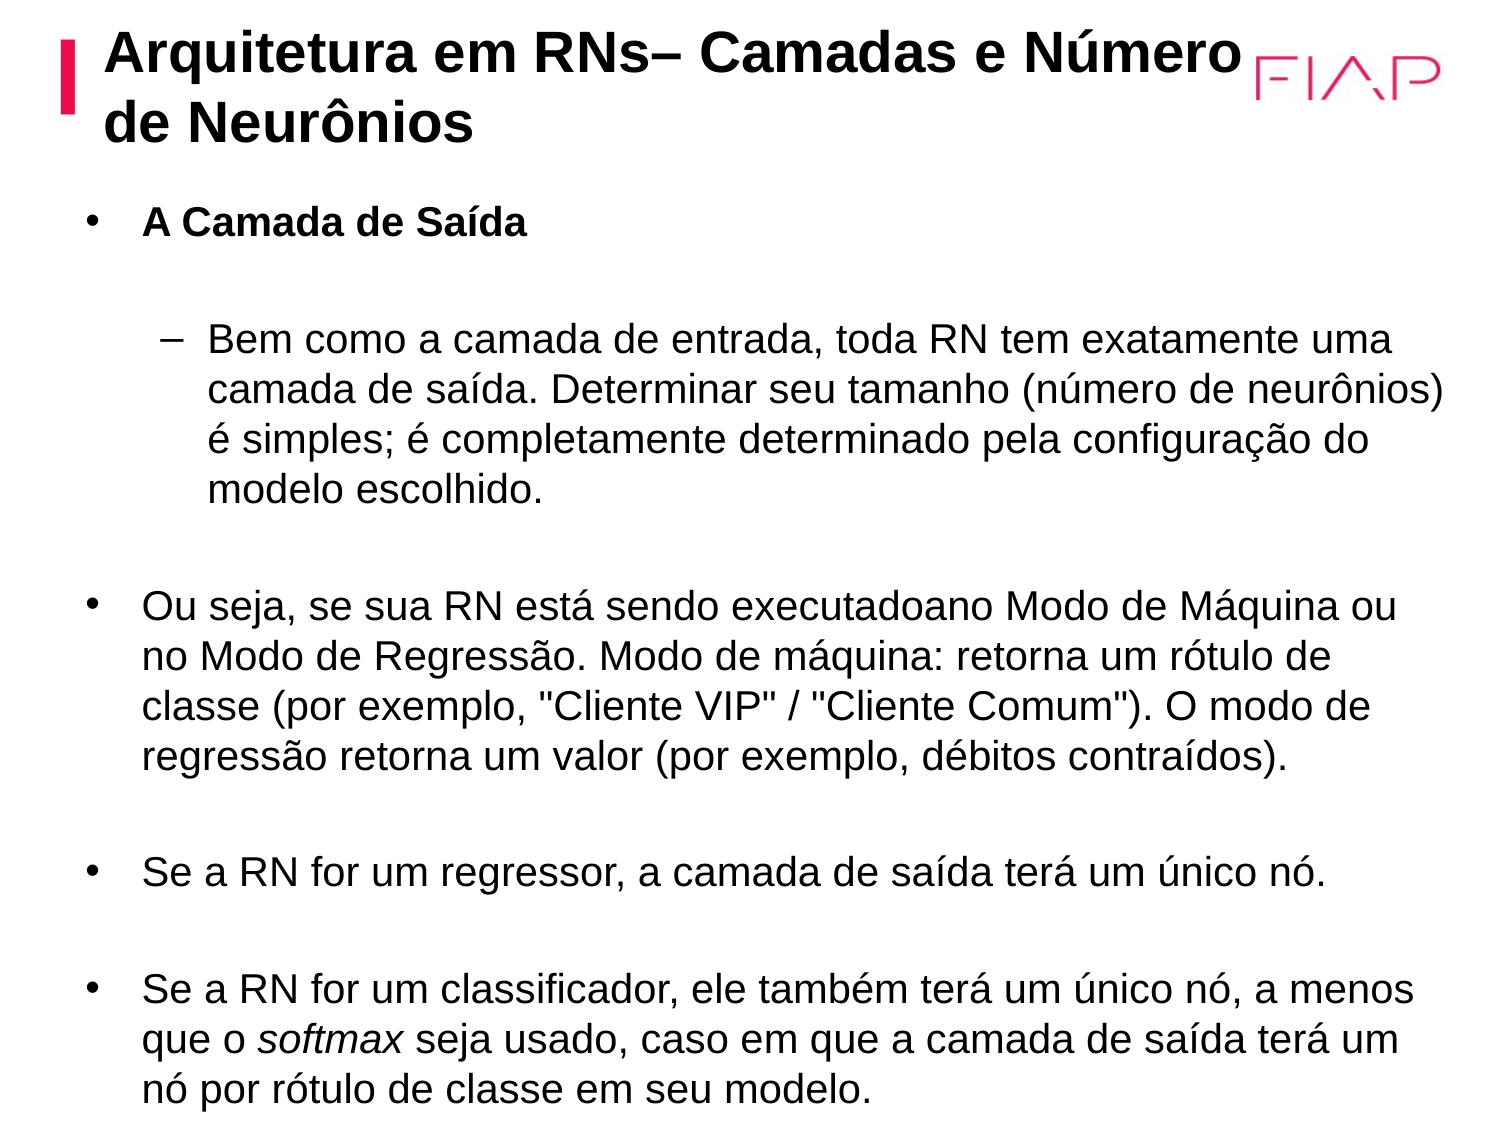

# Arquitetura em RNs– Camadas e Número de Neurônios
A Camada de Saída

Bem como a camada de entrada, toda RN tem exatamente uma camada de saída. Determinar seu tamanho (número de neurônios) é simples; é completamente determinado pela configuração do modelo escolhido.

Ou seja, se sua RN está sendo executadoano Modo de Máquina ou no Modo de Regressão. Modo de máquina: retorna um rótulo de classe (por exemplo, "Cliente VIP" / "Cliente Comum"). O modo de regressão retorna um valor (por exemplo, débitos contraídos).

Se a RN for um regressor, a camada de saída terá um único nó.

Se a RN for um classificador, ele também terá um único nó, a menos que o softmax seja usado, caso em que a camada de saída terá um nó por rótulo de classe em seu modelo.